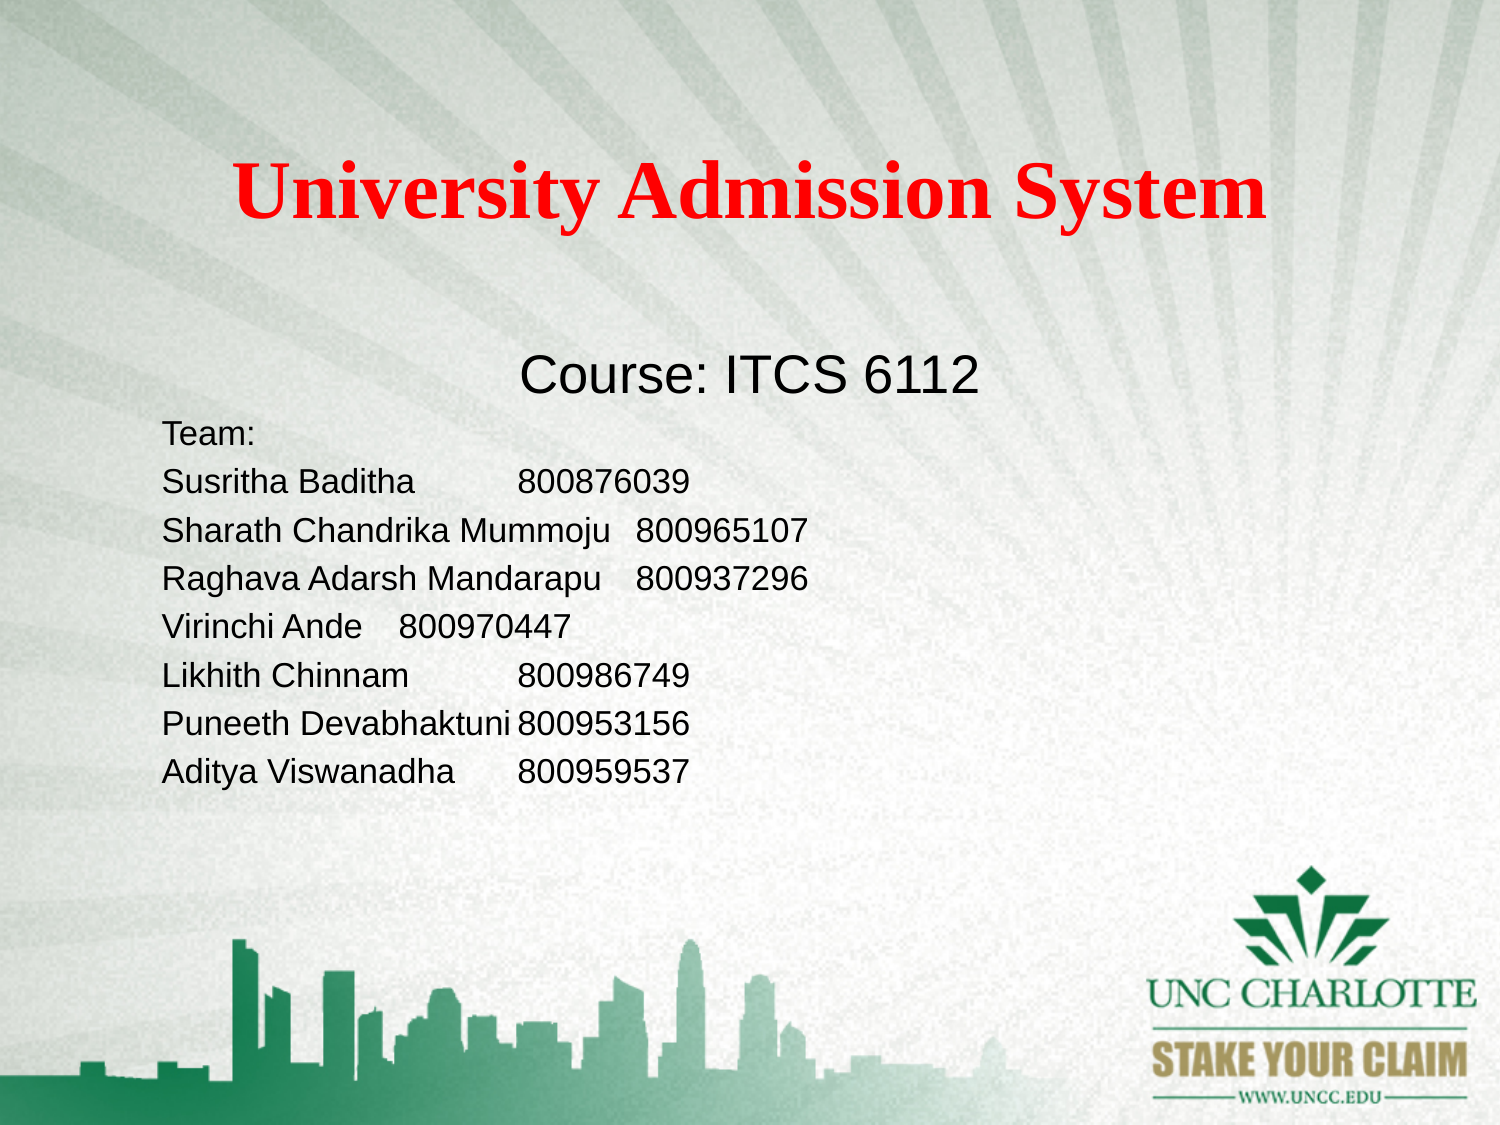

# University Admission System
Course: ITCS 6112
Team:
Susritha Baditha							800876039
Sharath Chandrika Mummoju				800965107
Raghava Adarsh Mandarapu				800937296
Virinchi Ande							800970447
Likhith Chinnam							800986749
Puneeth Devabhaktuni					800953156
Aditya Viswanadha						800959537